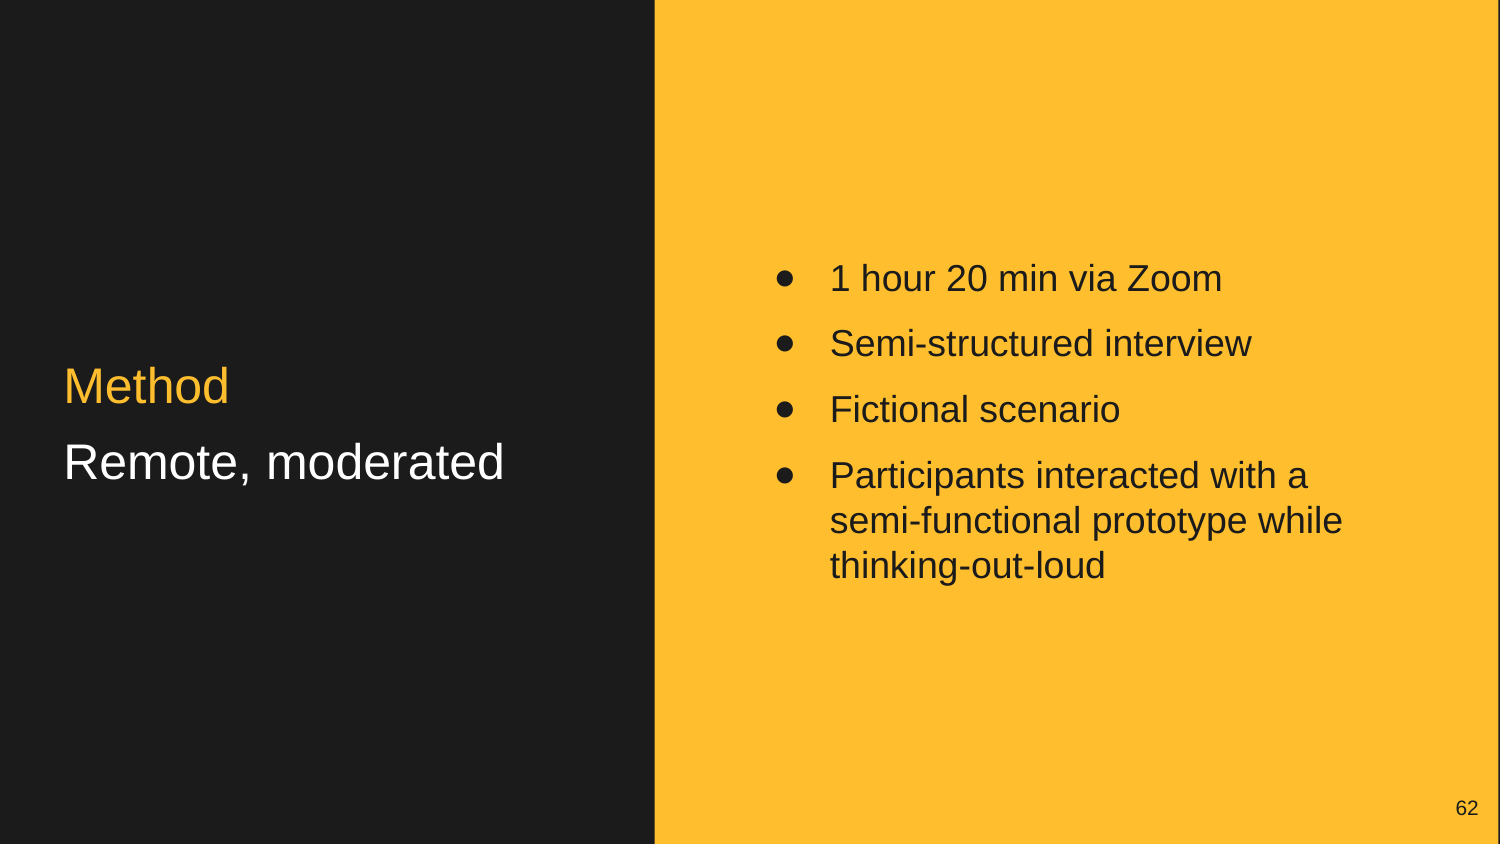

1 hour 20 min via Zoom
Semi-structured interview
Fictional scenario
Participants interacted with a semi-functional prototype while thinking-out-loud
# Method
Remote, moderated
62